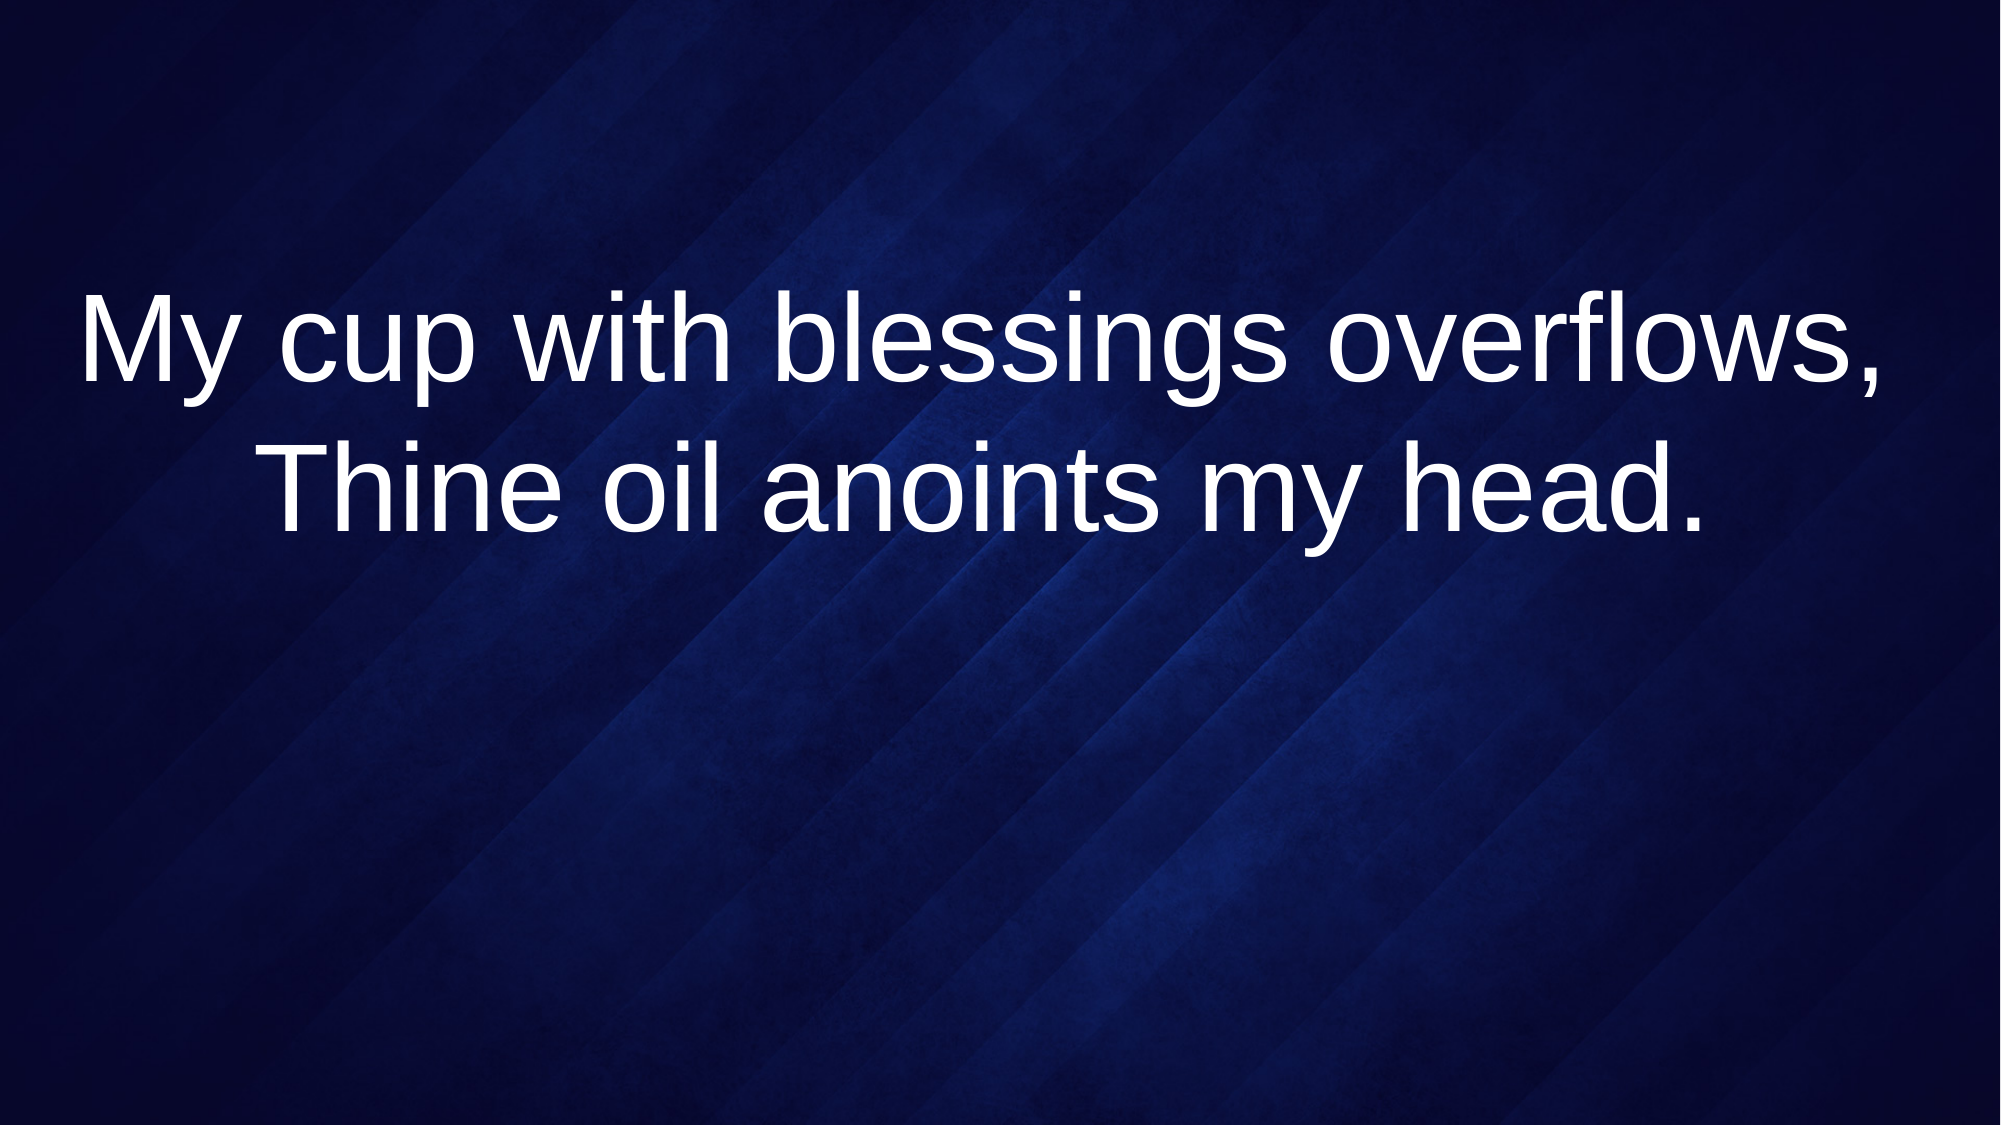

# My cup with blessings overflows, Thine oil anoints my head.